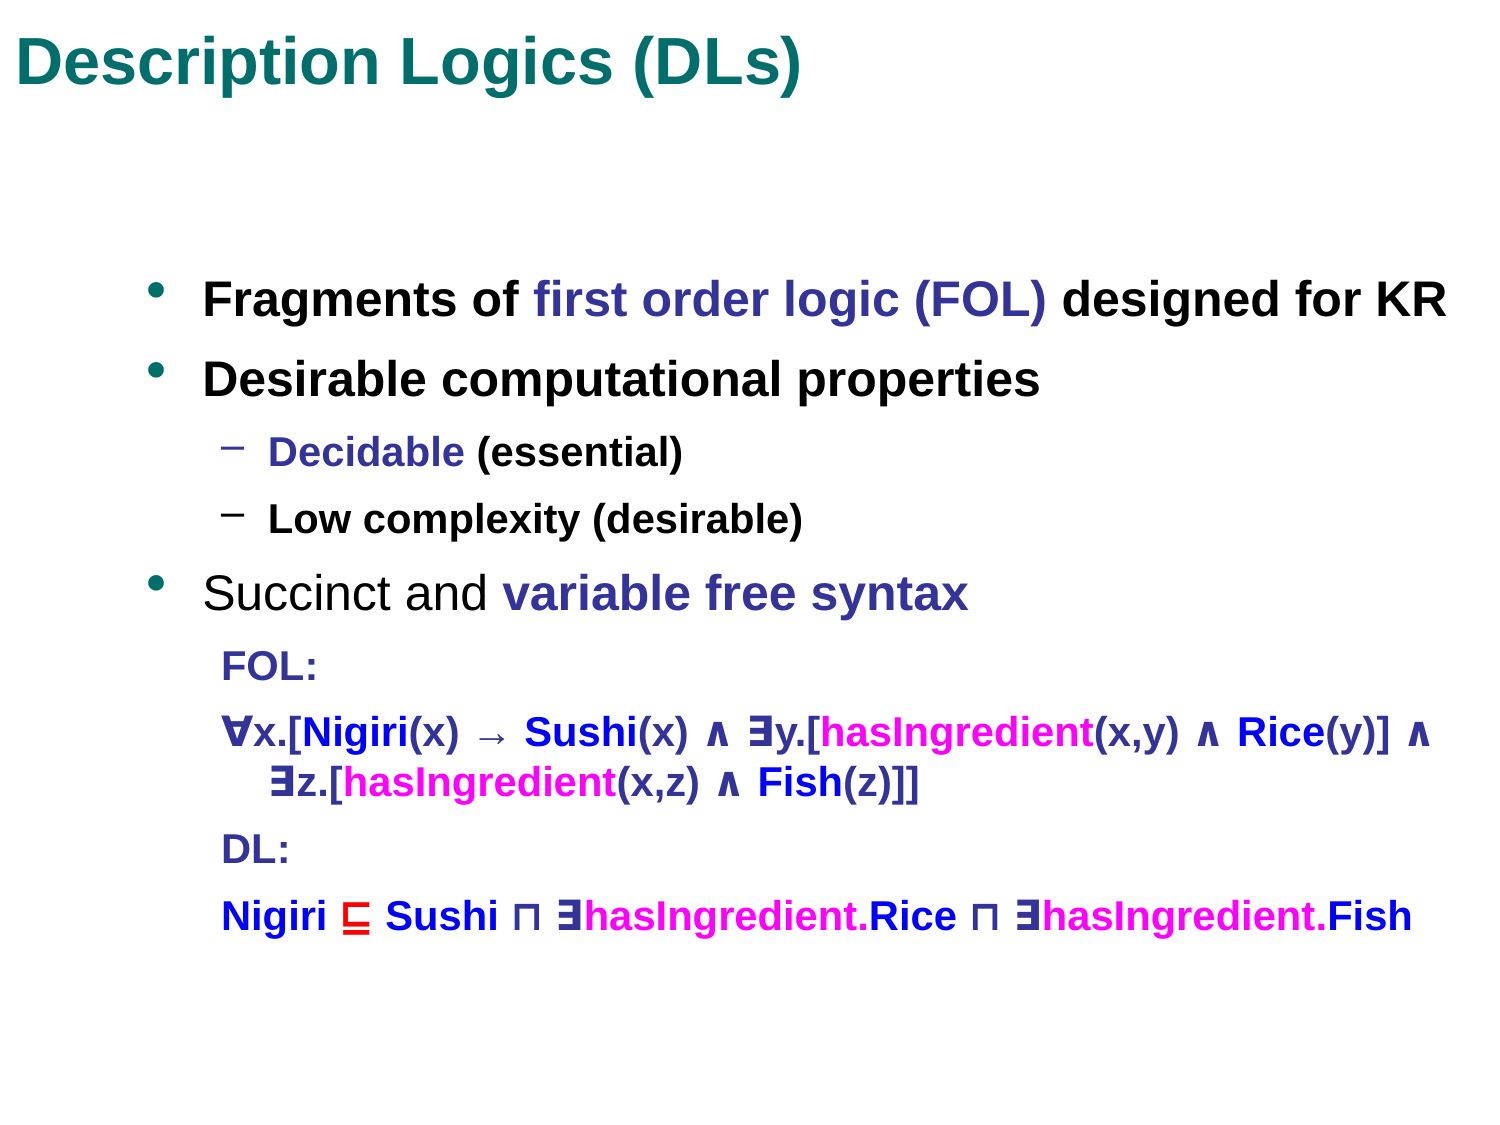

# Description Logics (DLs)
Fragments of first order logic (FOL) designed for KR
Desirable computational properties
Decidable (essential)
Low complexity (desirable)
Succinct and variable free syntax
FOL:
∀x.[Nigiri(x) → Sushi(x) ∧ ∃y.[hasIngredient(x,y) ∧ Rice(y)] ∧ ∃z.[hasIngredient(x,z) ∧ Fish(z)]]
DL:
Nigiri ⊑ Sushi ⊓ ∃hasIngredient.Rice ⊓ ∃hasIngredient.Fish